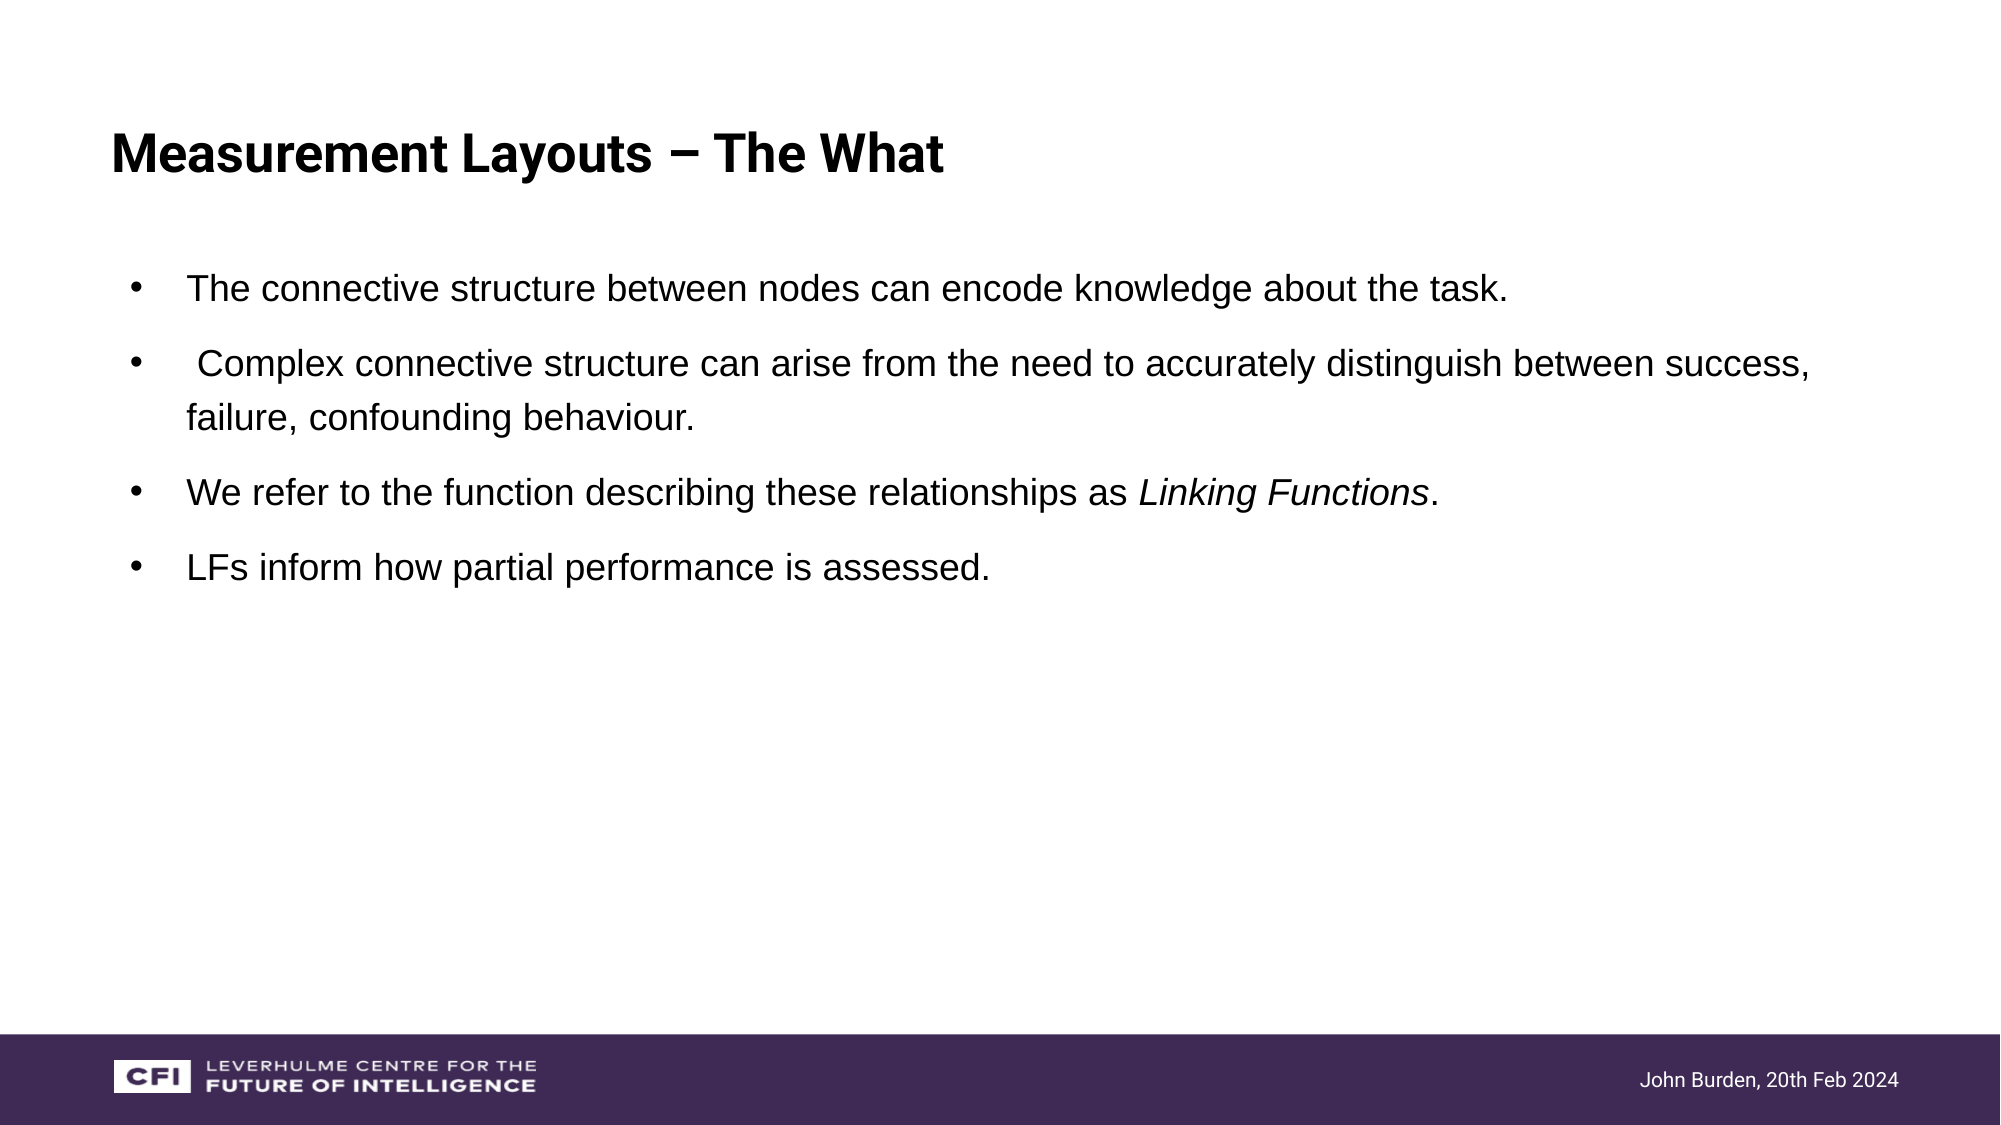

# Measurement Layouts – The What
The connective structure between nodes can encode knowledge about the task.
 Complex connective structure can arise from the need to accurately distinguish between success, failure, confounding behaviour.
We refer to the function describing these relationships as Linking Functions.
LFs inform how partial performance is assessed.
John Burden, 20th Feb 2024